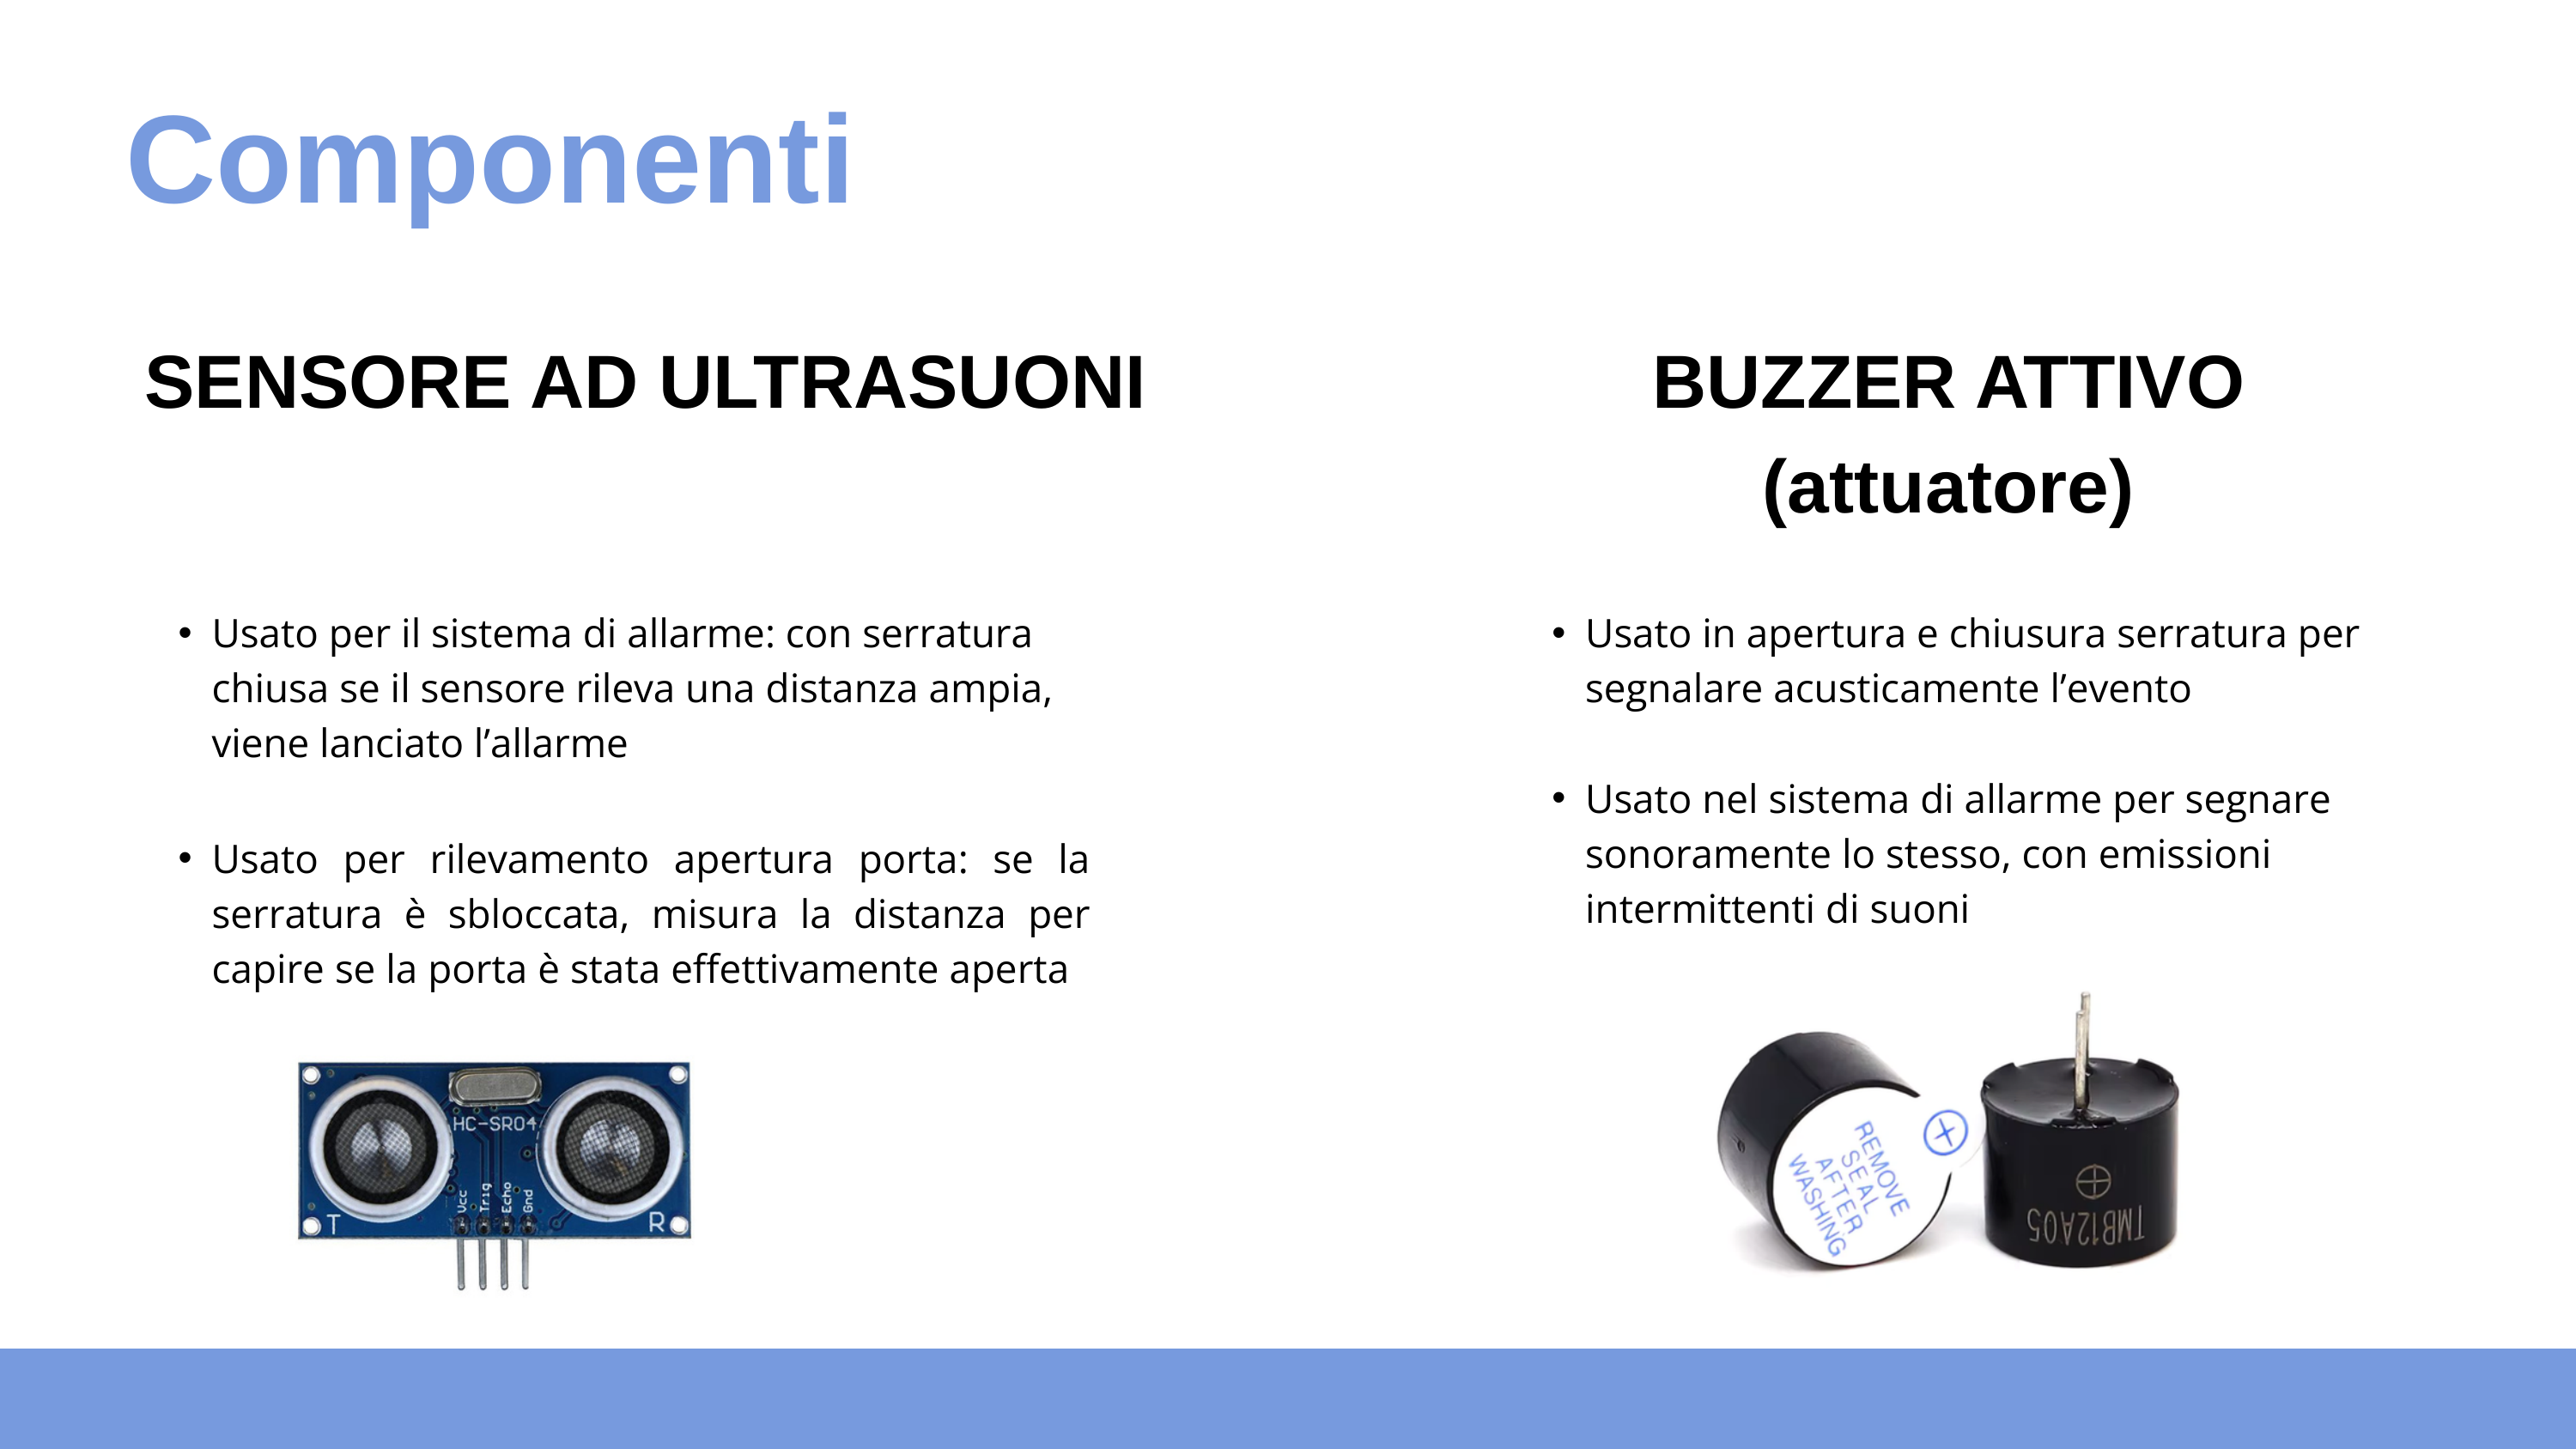

Componenti
SENSORE AD ULTRASUONI
BUZZER ATTIVO (attuatore)
Usato per il sistema di allarme: con serratura chiusa se il sensore rileva una distanza ampia, viene lanciato l’allarme

Usato per rilevamento apertura porta: se la serratura è sbloccata, misura la distanza per capire se la porta è stata effettivamente aperta
Usato in apertura e chiusura serratura per segnalare acusticamente l’evento

Usato nel sistema di allarme per segnare sonoramente lo stesso, con emissioni intermittenti di suoni